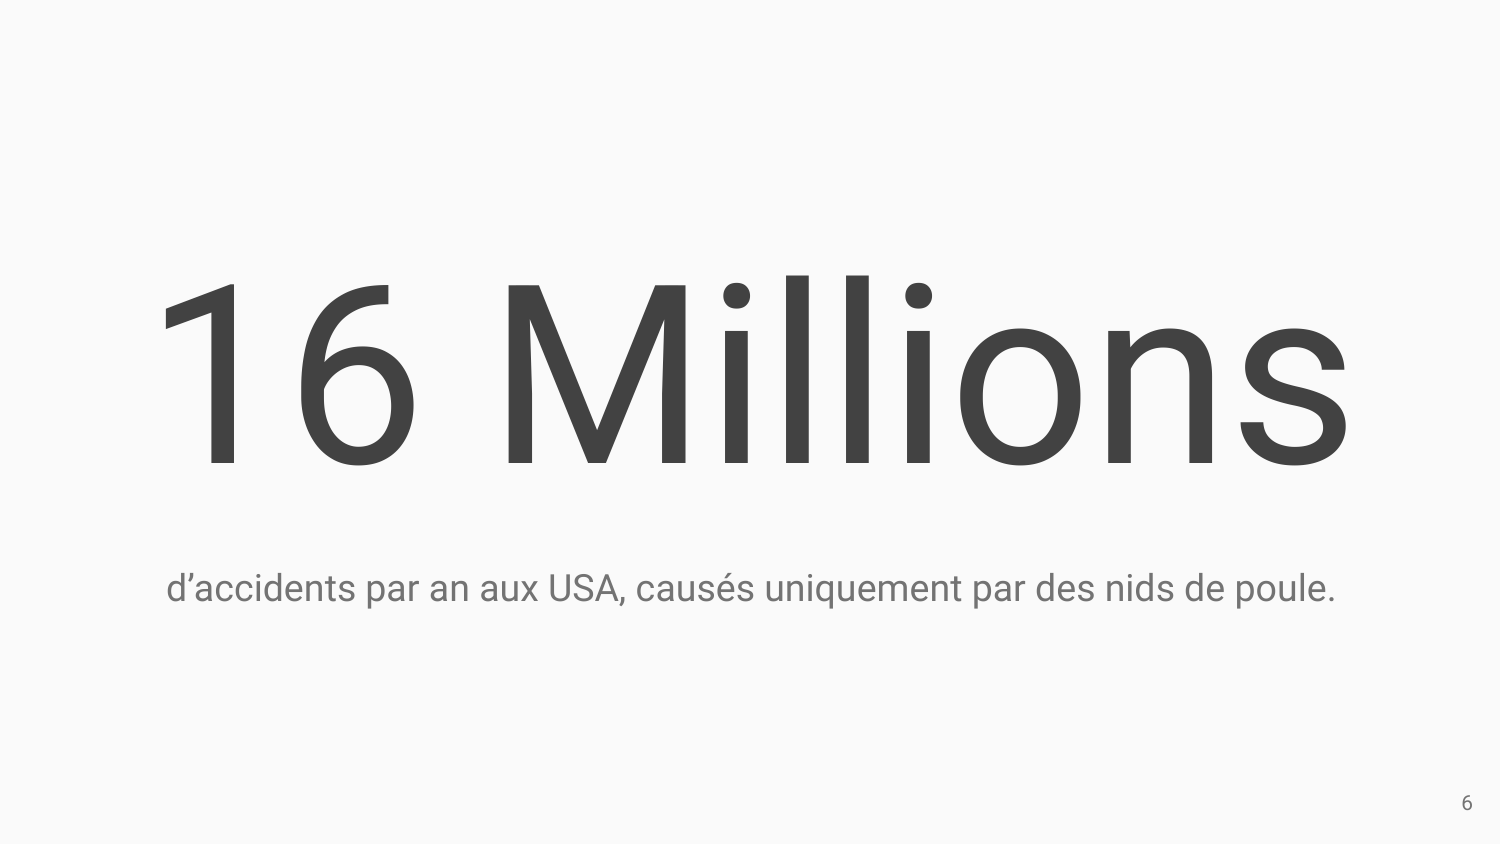

# 16 Millions
d’accidents par an aux USA, causés uniquement par des nids de poule.
6